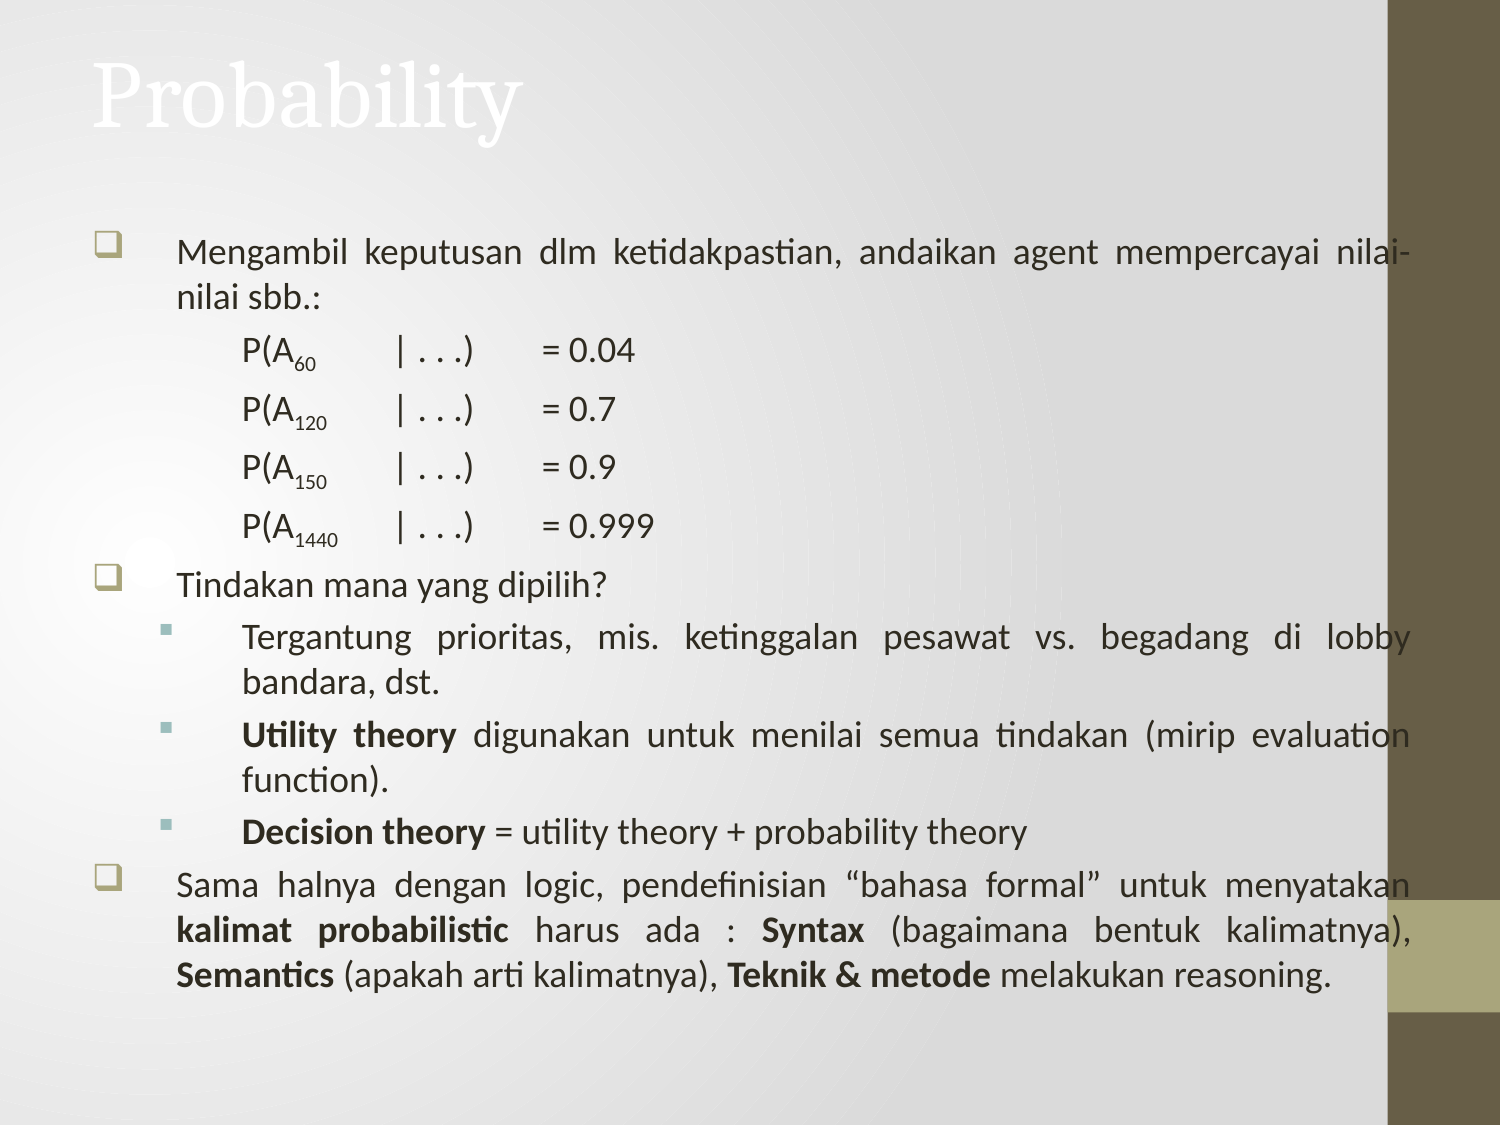

# Probability
Mengambil keputusan dlm ketidakpastian, andaikan agent mempercayai nilai-nilai sbb.:
	P(A60 	| . . .) 	= 0.04
	P(A120	| . . .) 	= 0.7
	P(A150 	| . . .) 	= 0.9
	P(A1440 	| . . .) 	= 0.999
Tindakan mana yang dipilih?
Tergantung prioritas, mis. ketinggalan pesawat vs. begadang di lobby bandara, dst.
Utility theory digunakan untuk menilai semua tindakan (mirip evaluation function).
Decision theory = utility theory + probability theory
Sama halnya dengan logic, pendefinisian “bahasa formal” untuk menyatakan kalimat probabilistic harus ada : Syntax (bagaimana bentuk kalimatnya), Semantics (apakah arti kalimatnya), Teknik & metode melakukan reasoning.